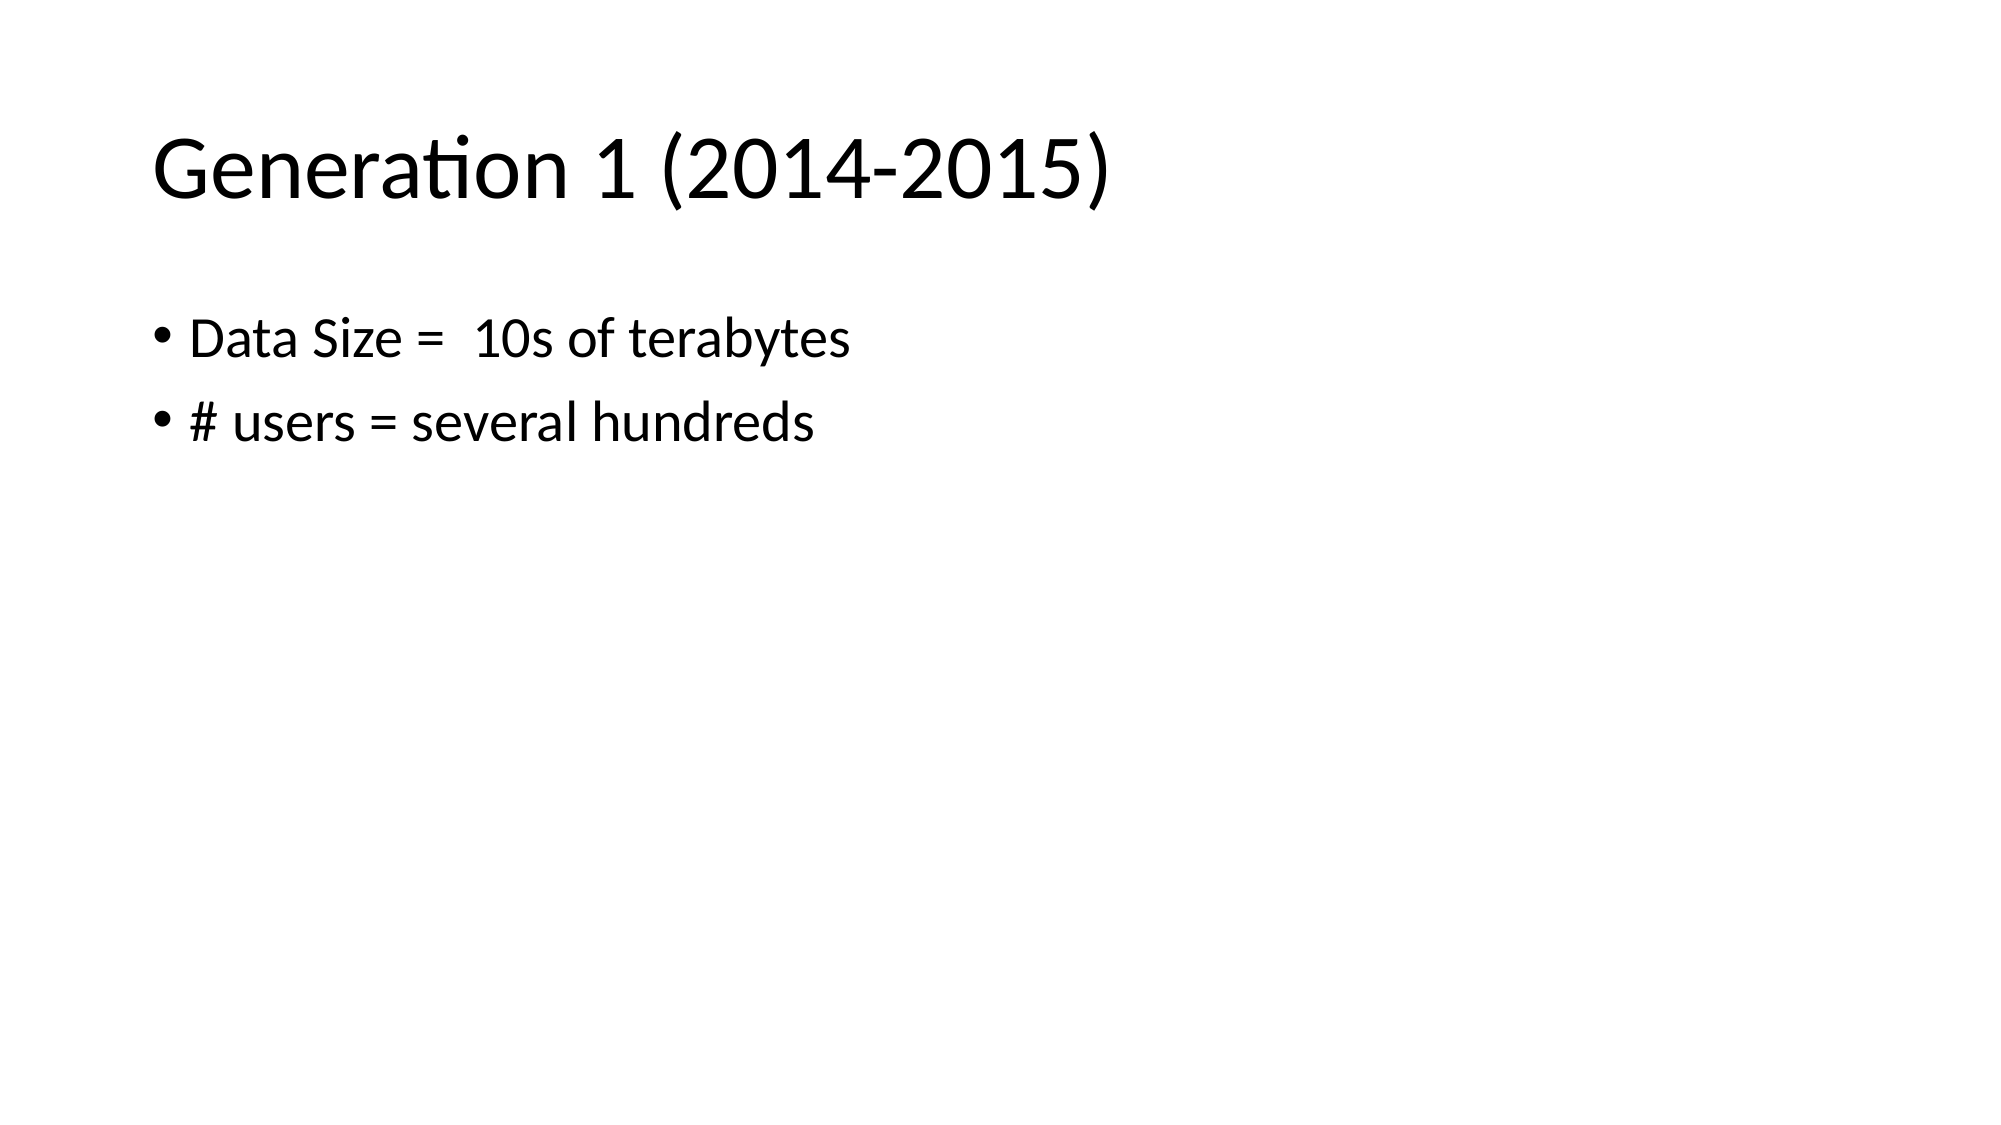

# Generation 1 (2014-2015)
Data Size =  10s of terabytes
# users = several hundreds